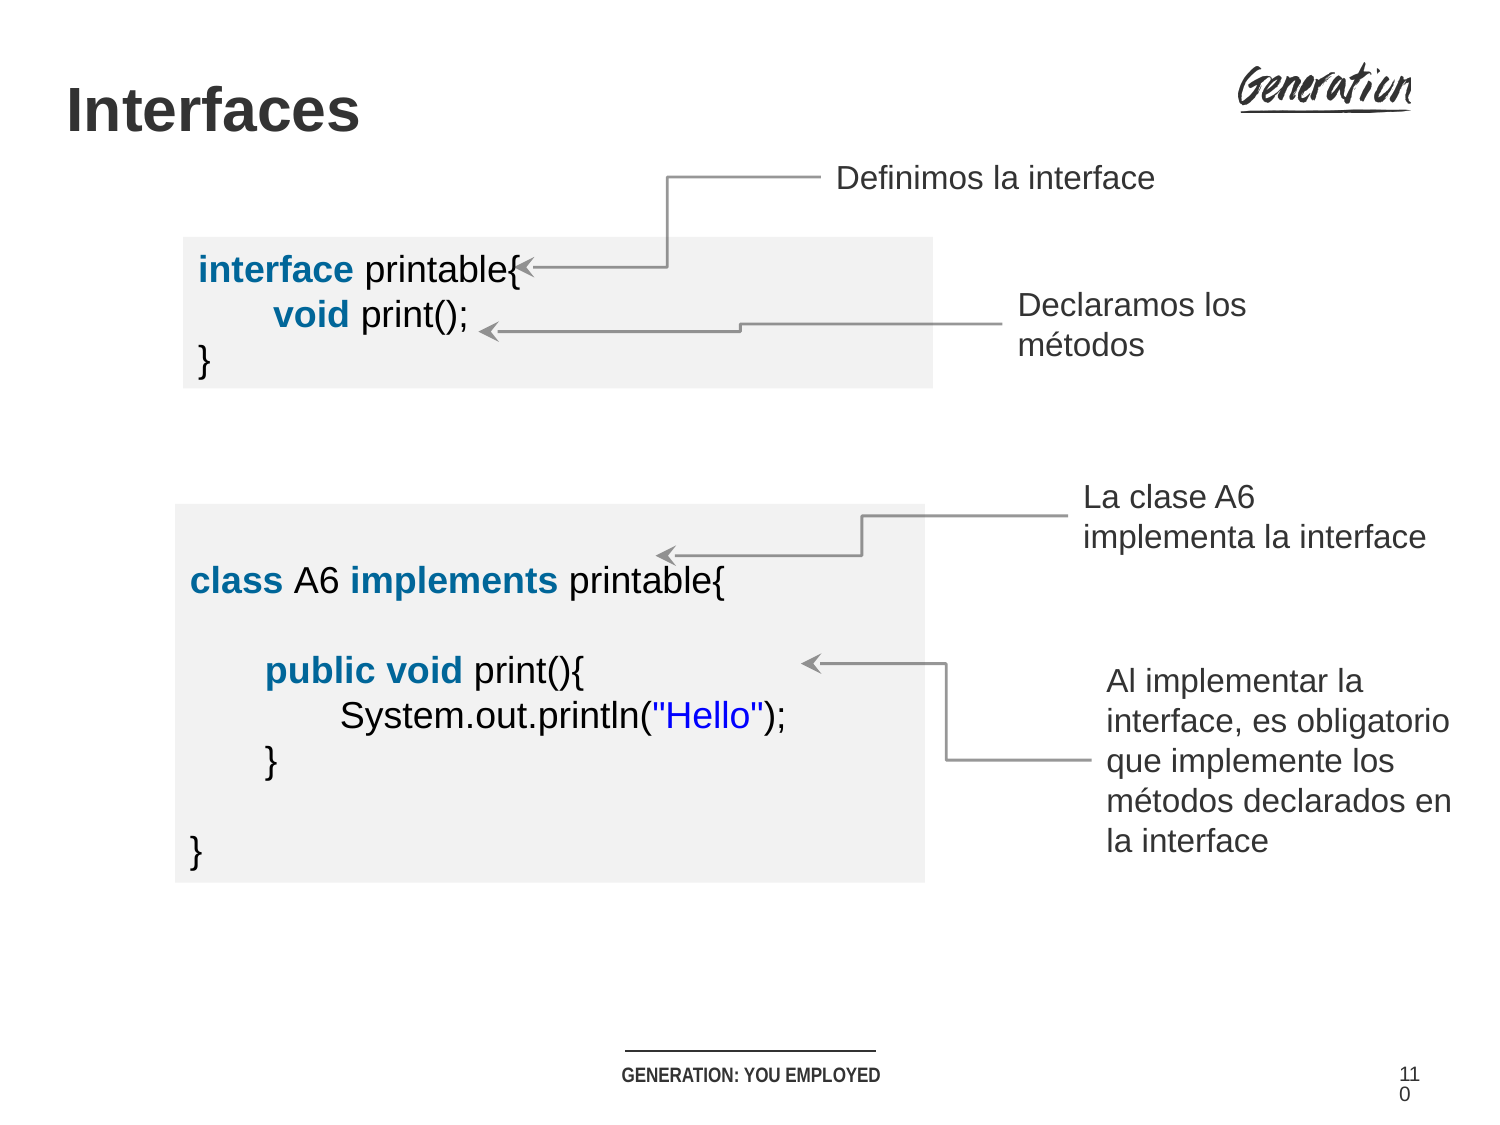

Interfaces

Definimos la interface
interface printable{
void print();
}
Declaramos los métodos
La clase A6 implementa la interface

class A6 implements printable{

public void print(){
System.out.println("Hello");
}

}
Al implementar la interface, es obligatorio que implemente los métodos declarados en la interface